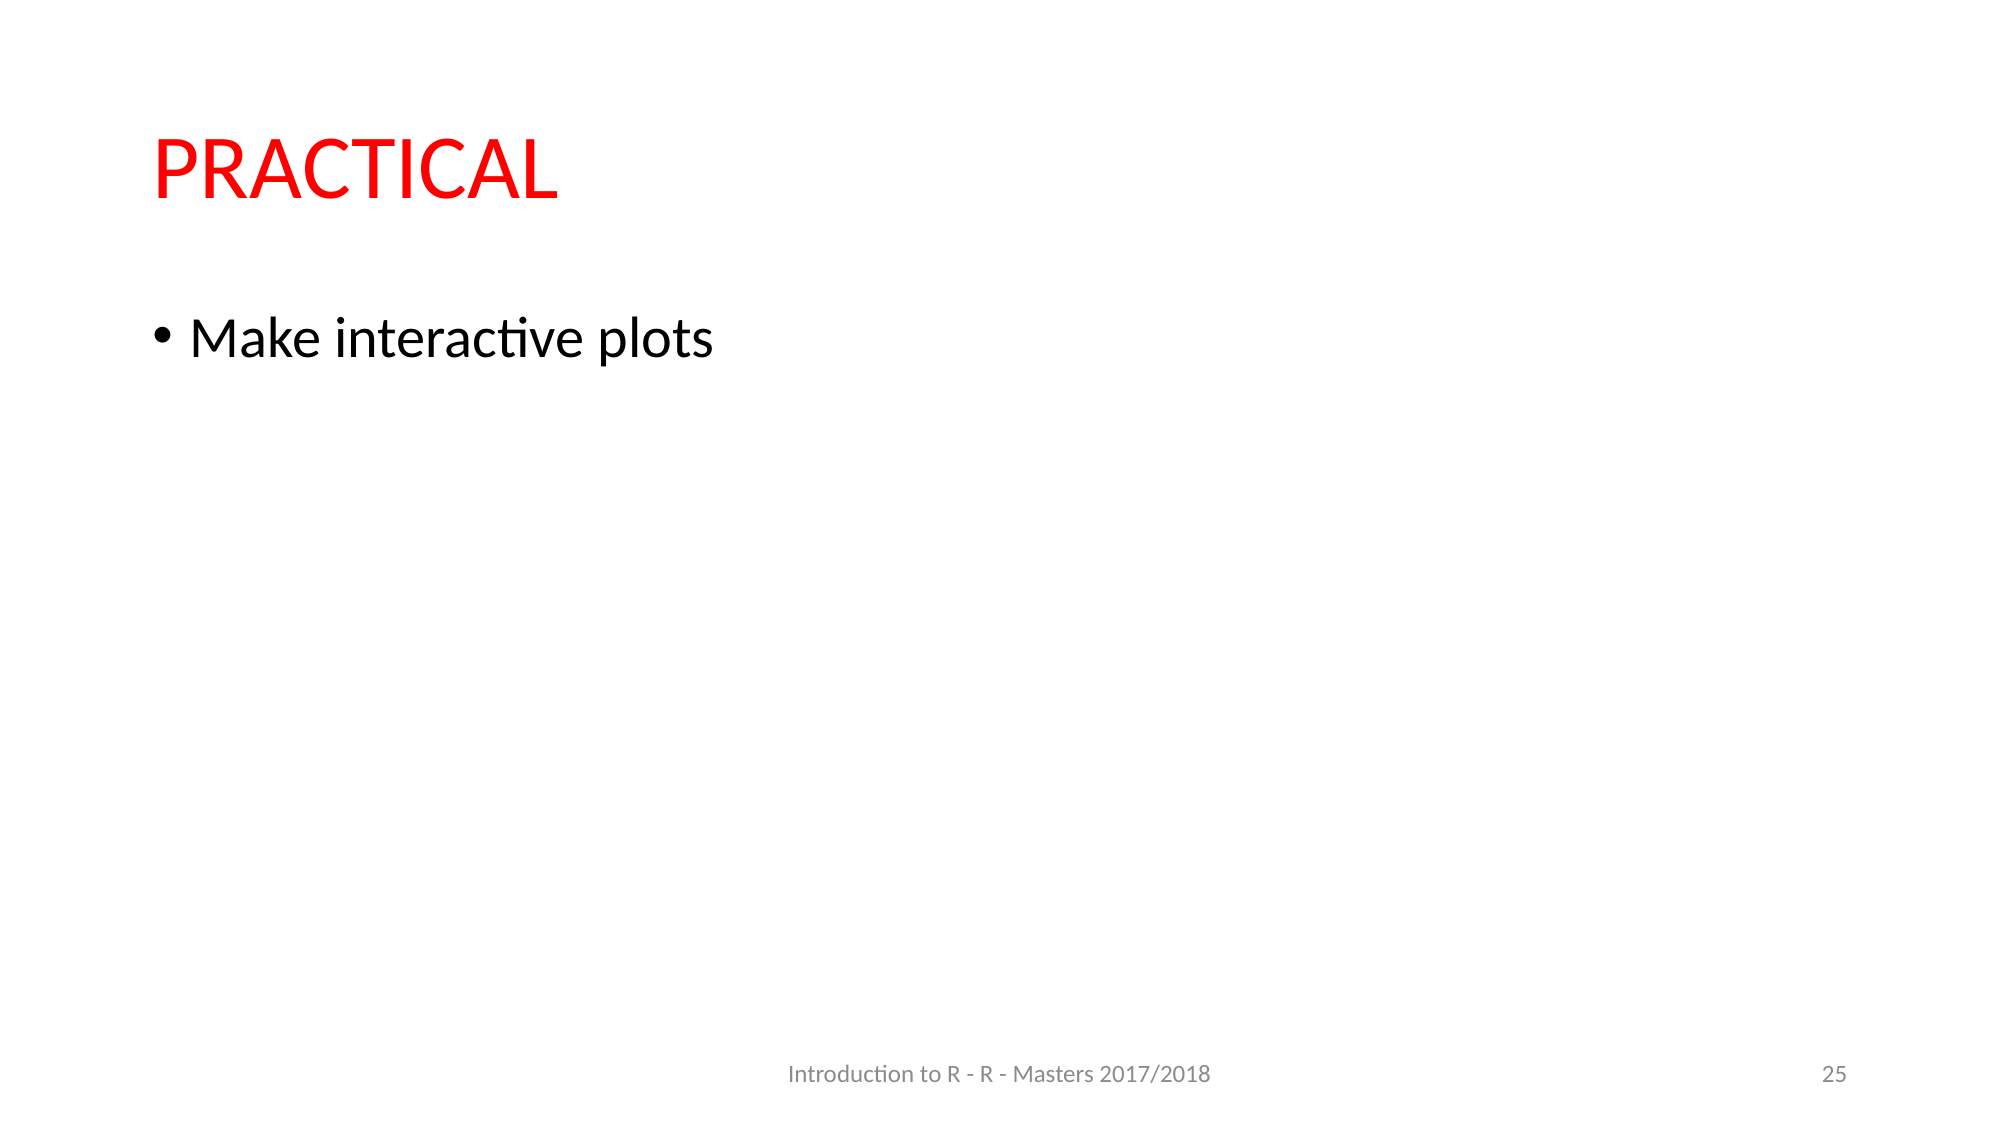

# PRACTICAL
Make interactive plots
Introduction to R - R - Masters 2017/2018
25